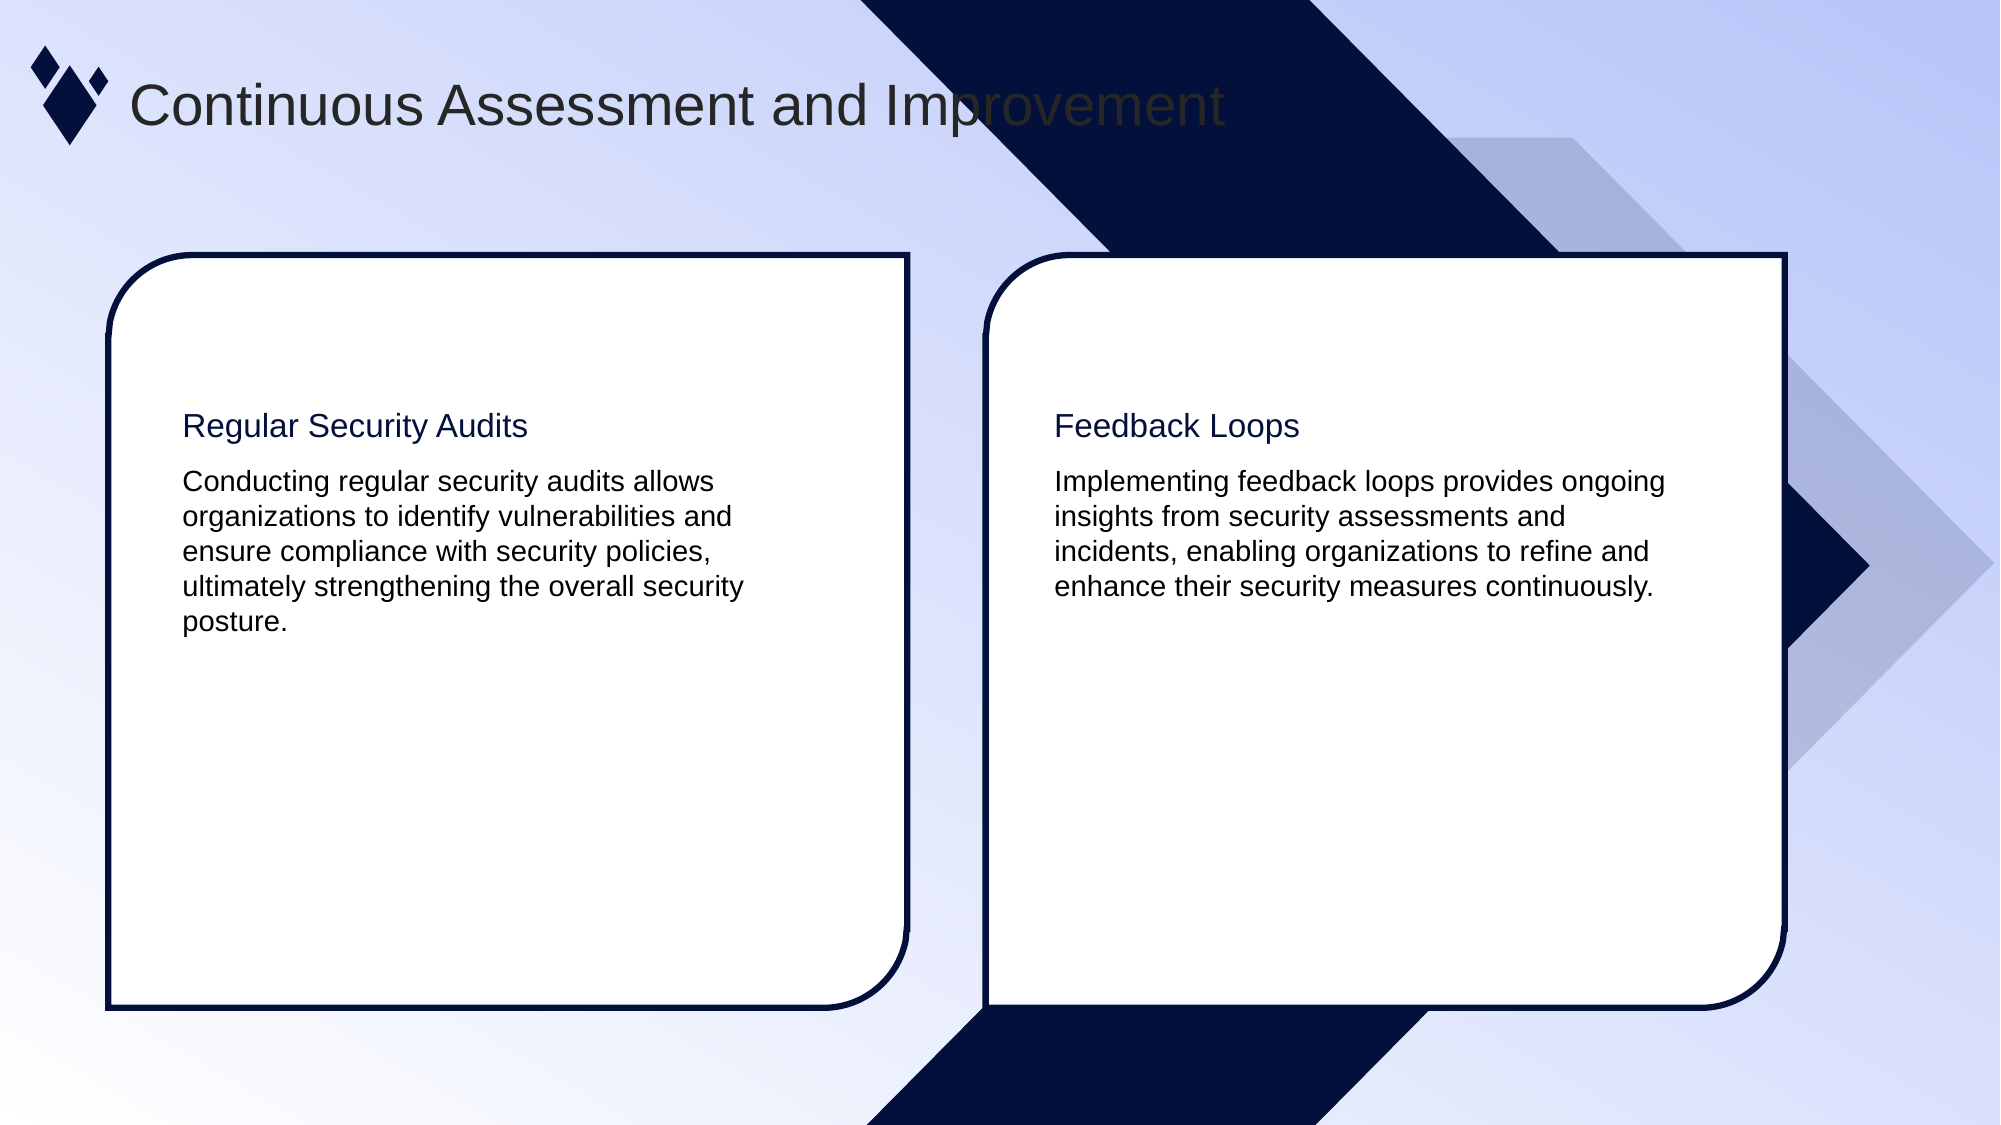

Continuous Assessment and Improvement

Regular Security Audits
Feedback Loops
Implementing feedback loops provides ongoing insights from security assessments and incidents, enabling organizations to refine and enhance their security measures continuously.
Conducting regular security audits allows organizations to identify vulnerabilities and ensure compliance with security policies, ultimately strengthening the overall security posture.